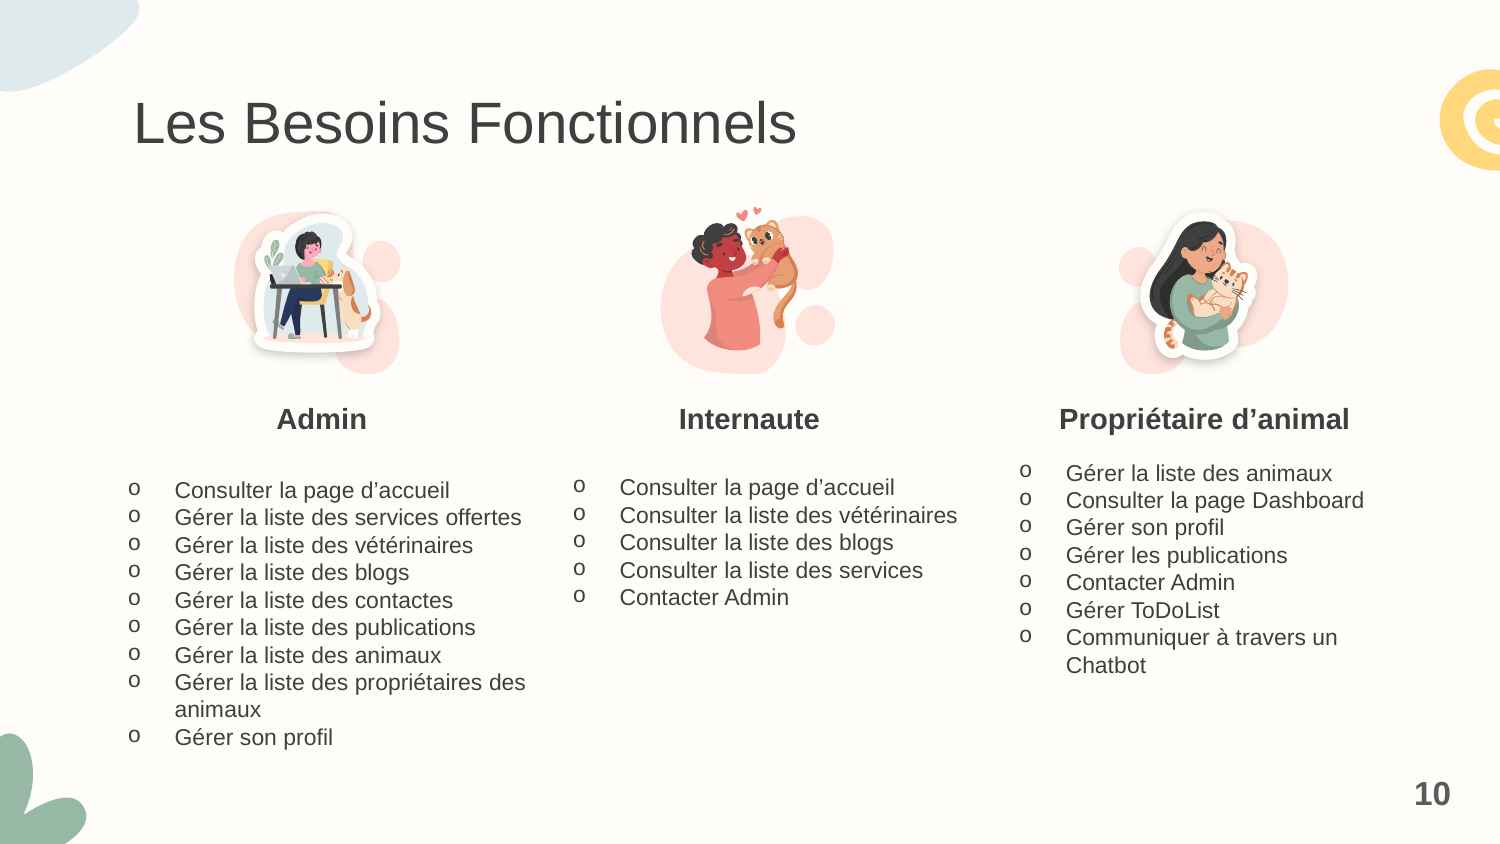

# Les Besoins Fonctionnels

Internaute
Propriétaire d’animal
Admin
Consulter la page d’accueil
Gérer la liste des services offertes
Gérer la liste des vétérinaires
Gérer la liste des blogs
Gérer la liste des contactes
Gérer la liste des publications
Gérer la liste des animaux
Gérer la liste des propriétaires des animaux
Gérer son profil
Consulter la page d’accueil
Consulter la liste des vétérinaires
Consulter la liste des blogs
Consulter la liste des services
Contacter Admin
Gérer la liste des animaux
Consulter la page Dashboard
Gérer son profil
Gérer les publications
Contacter Admin
Gérer ToDoList
Communiquer à travers un Chatbot
    10